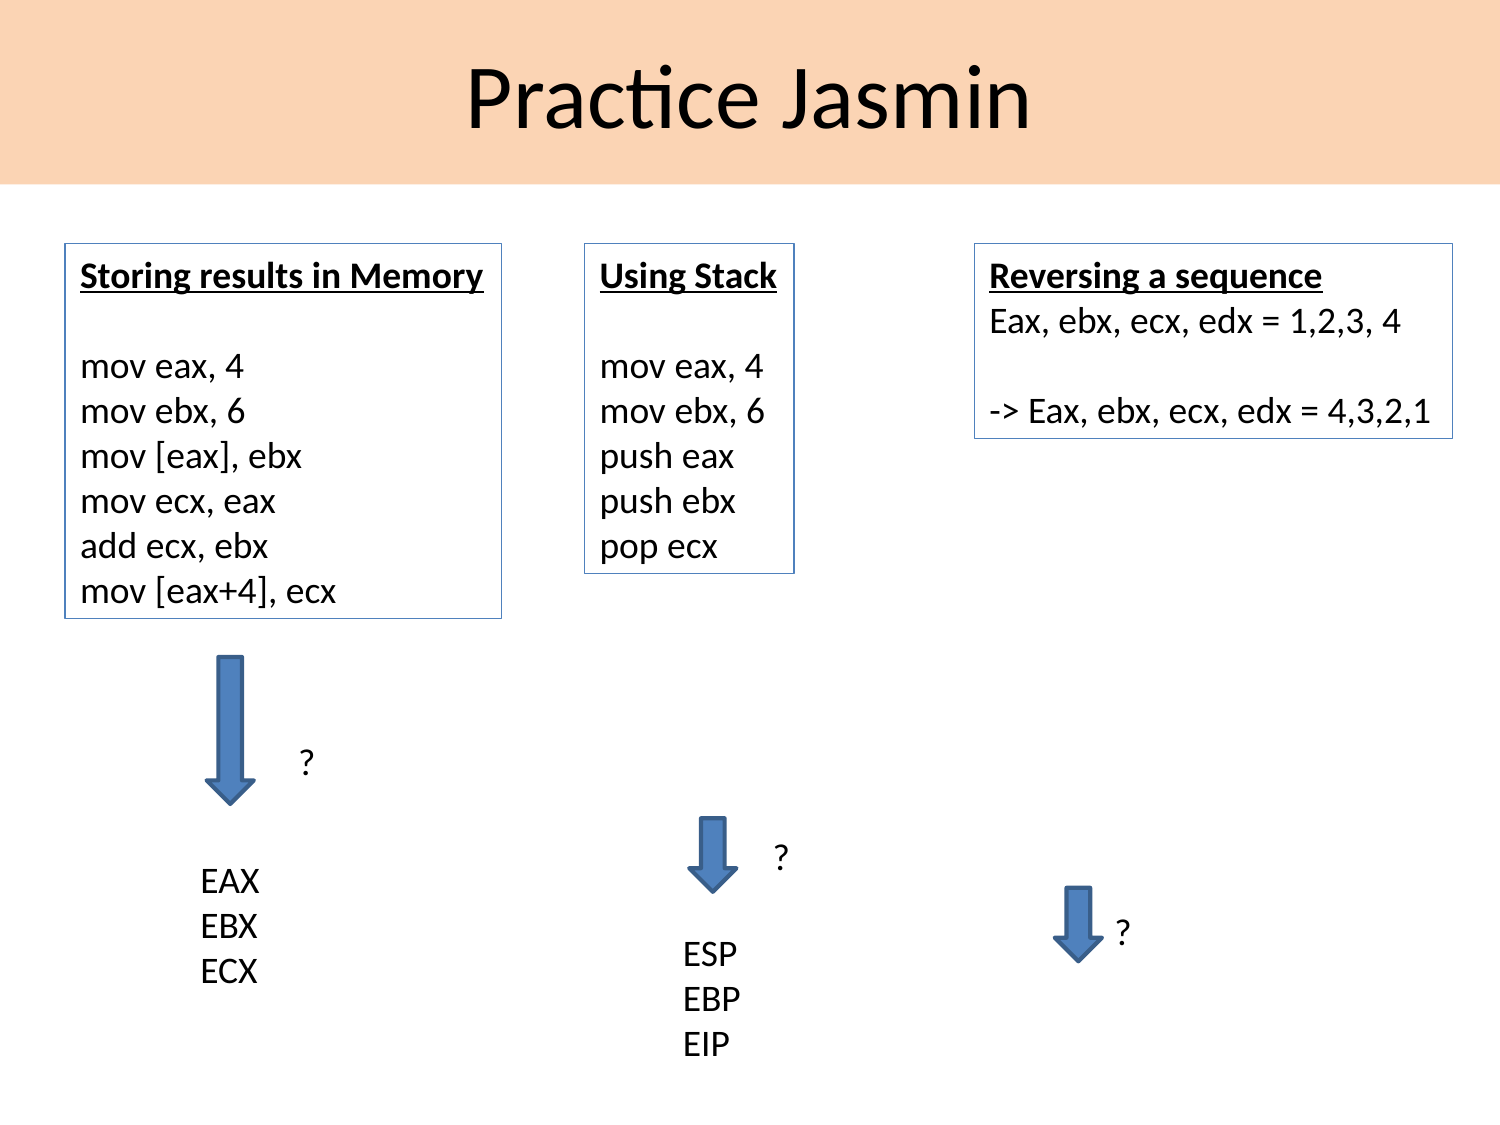

# Practice Jasmin

Storing results in Memory

mov eax, 4
mov ebx, 6
mov [eax], ebx
mov ecx, eax
add ecx, ebx
mov [eax+4], ecx
Using Stack

mov eax, 4
mov ebx, 6
push eax
push ebx
pop ecx
Reversing a sequence
Eax, ebx, ecx, edx = 1,2,3, 4

-> Eax, ebx, ecx, edx = 4,3,2,1

?

?
EAX
EBX
ECX

?
ESP
EBP
EIP